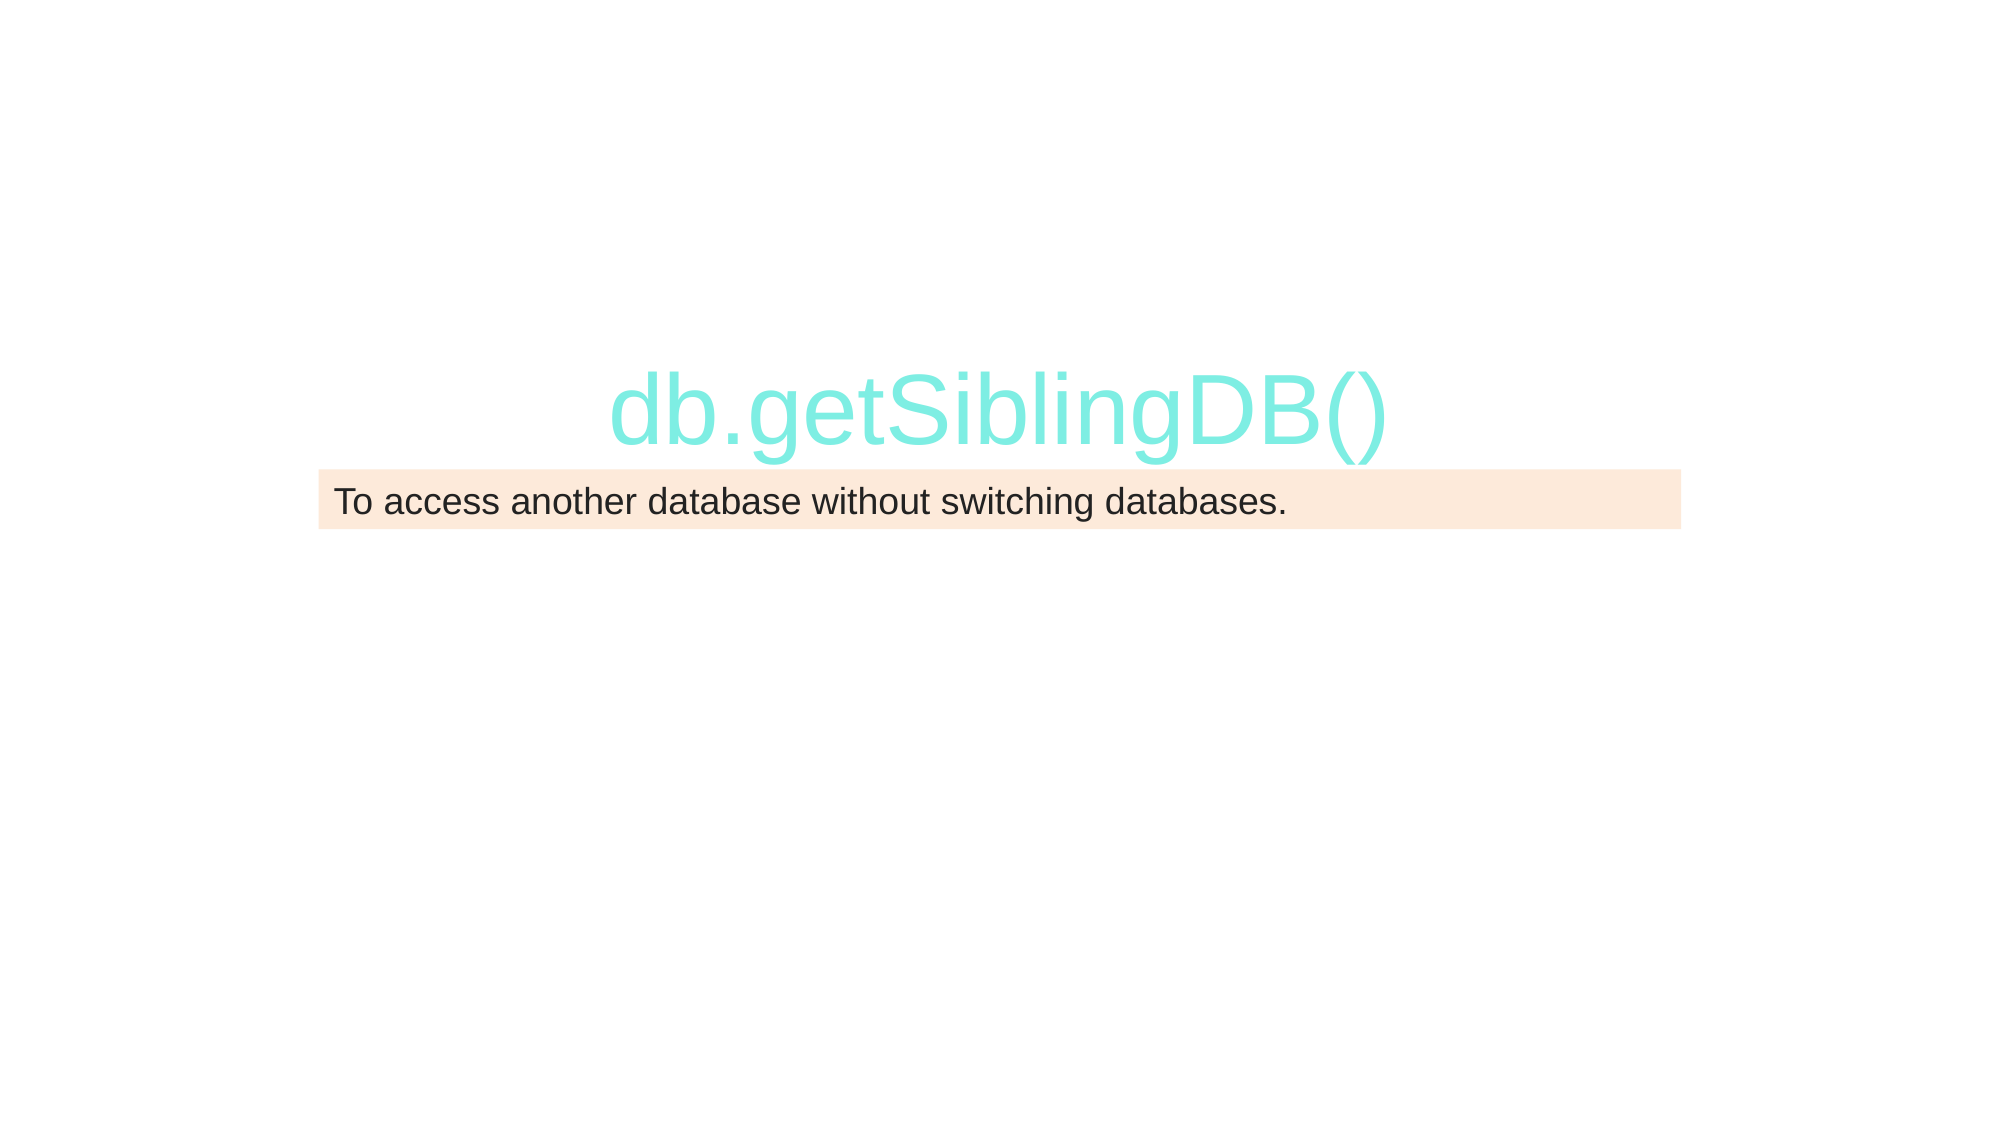

db.getSiblingDB()
To access another database without switching databases.